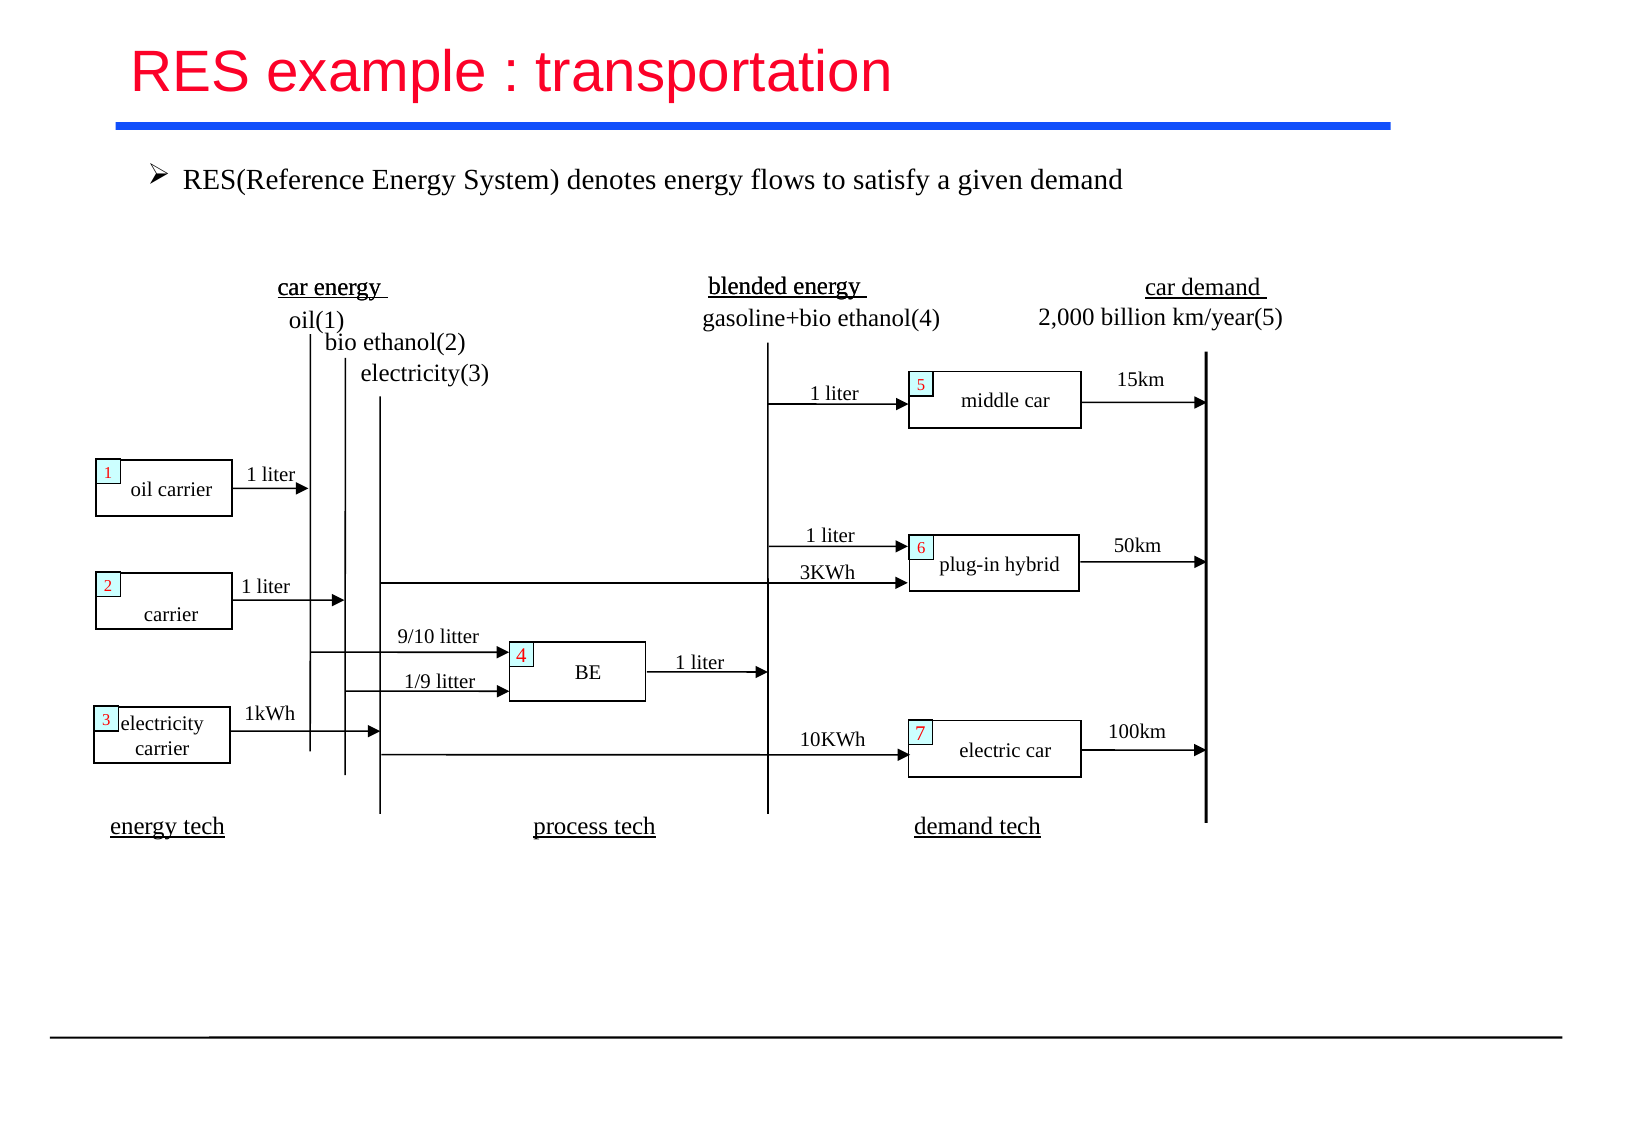

# RES example : transportation
 RES(Reference Energy System) denotes energy flows to satisfy a given demand
blended energy
blended energy
car energy
car energy
car demand
2,000 billion km/year(5)
gasoline+bio ethanol(4)
oil(1)
bio ethanol(2)

electricity(3)

15km
5
    middle car
1 liter

1 liter
1
oil carrier

1 liter
50km
6
  plug-in hybrid

3KWh

1 liter
2
bio ethanol
carrier

9/10 litter
    BE
1 liter
4

1/9 litter

1kWh
3
electricity
carrier
100km
10KWh
7
    electric car

energy tech
process tech
demand tech